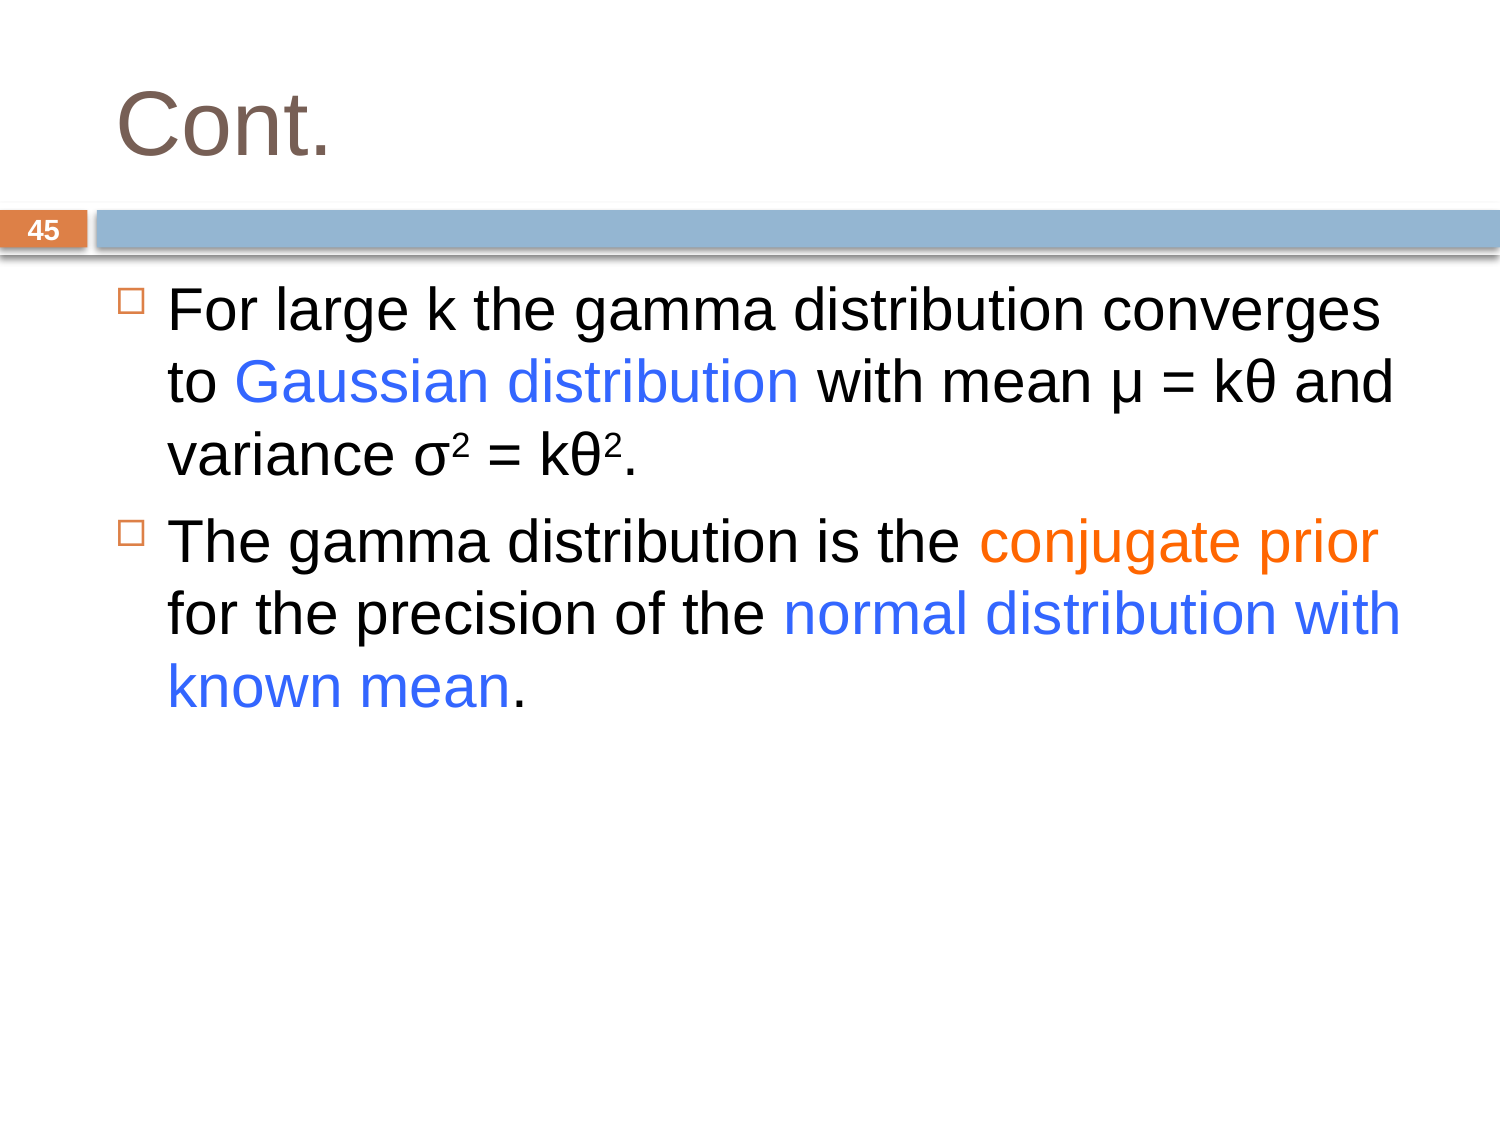

# Cont.
45
For large k the gamma distribution converges to Gaussian distribution with mean μ = kθ and variance σ2 = kθ2.
The gamma distribution is the conjugate prior for the precision of the normal distribution with known mean.